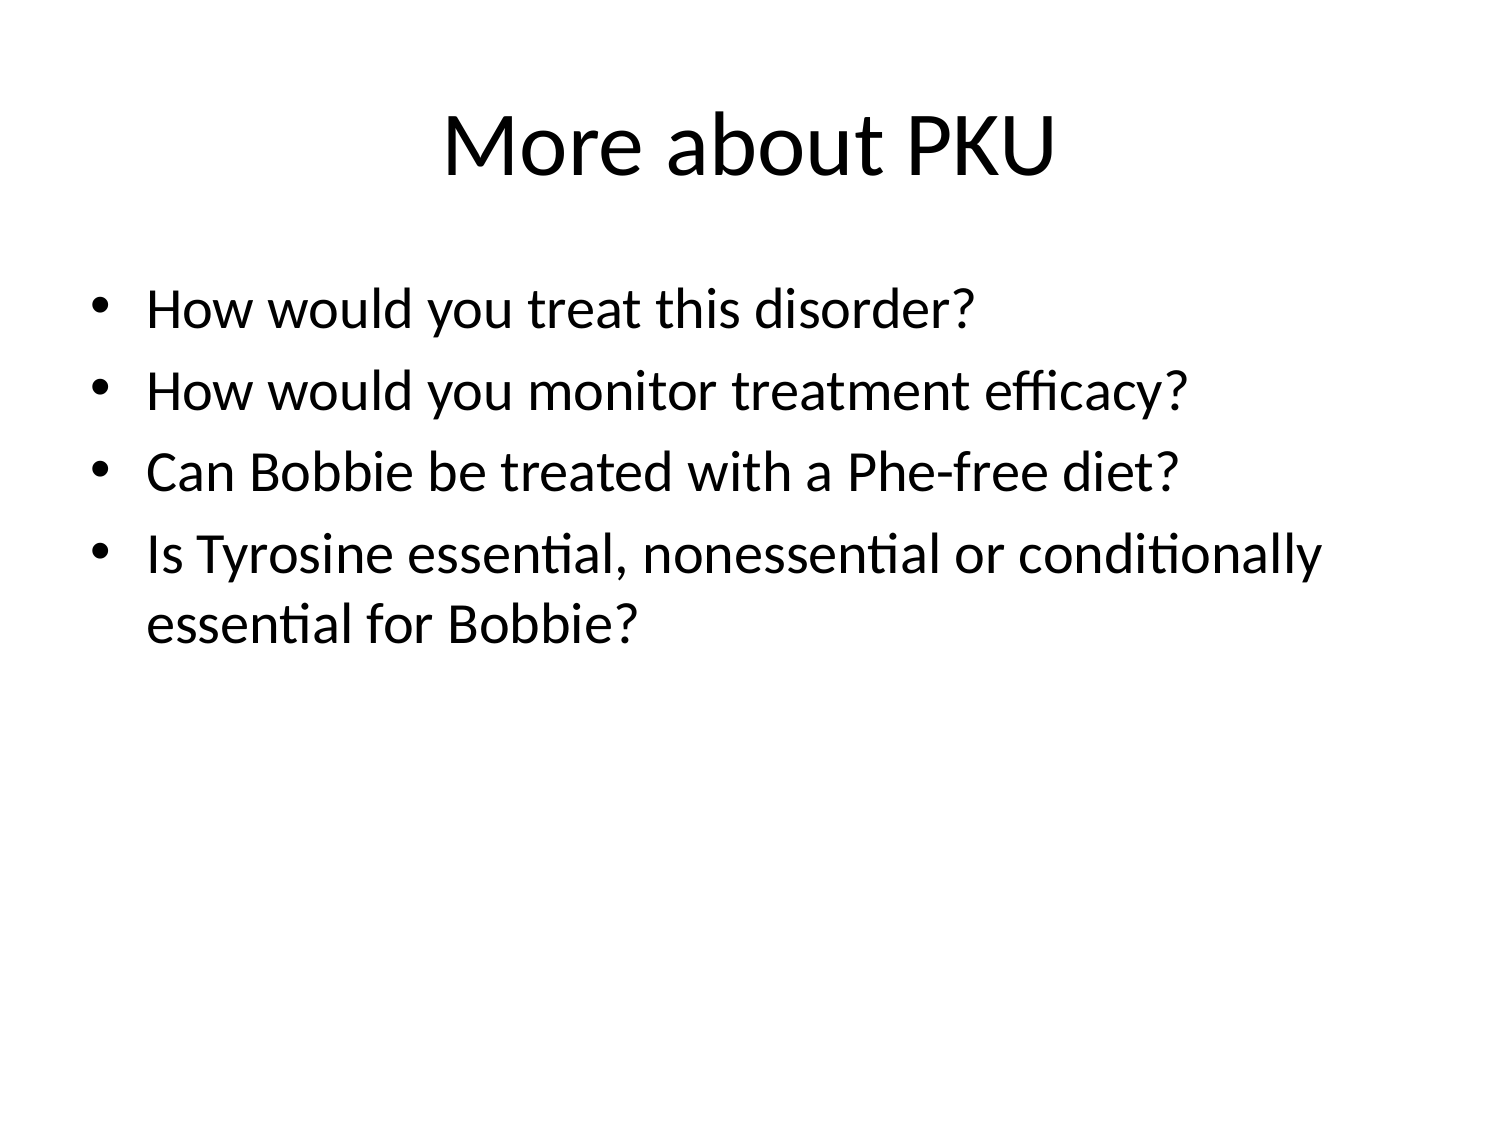

# More about PKU
How would you treat this disorder?
How would you monitor treatment efficacy?
Can Bobbie be treated with a Phe-free diet?
Is Tyrosine essential, nonessential or conditionally essential for Bobbie?